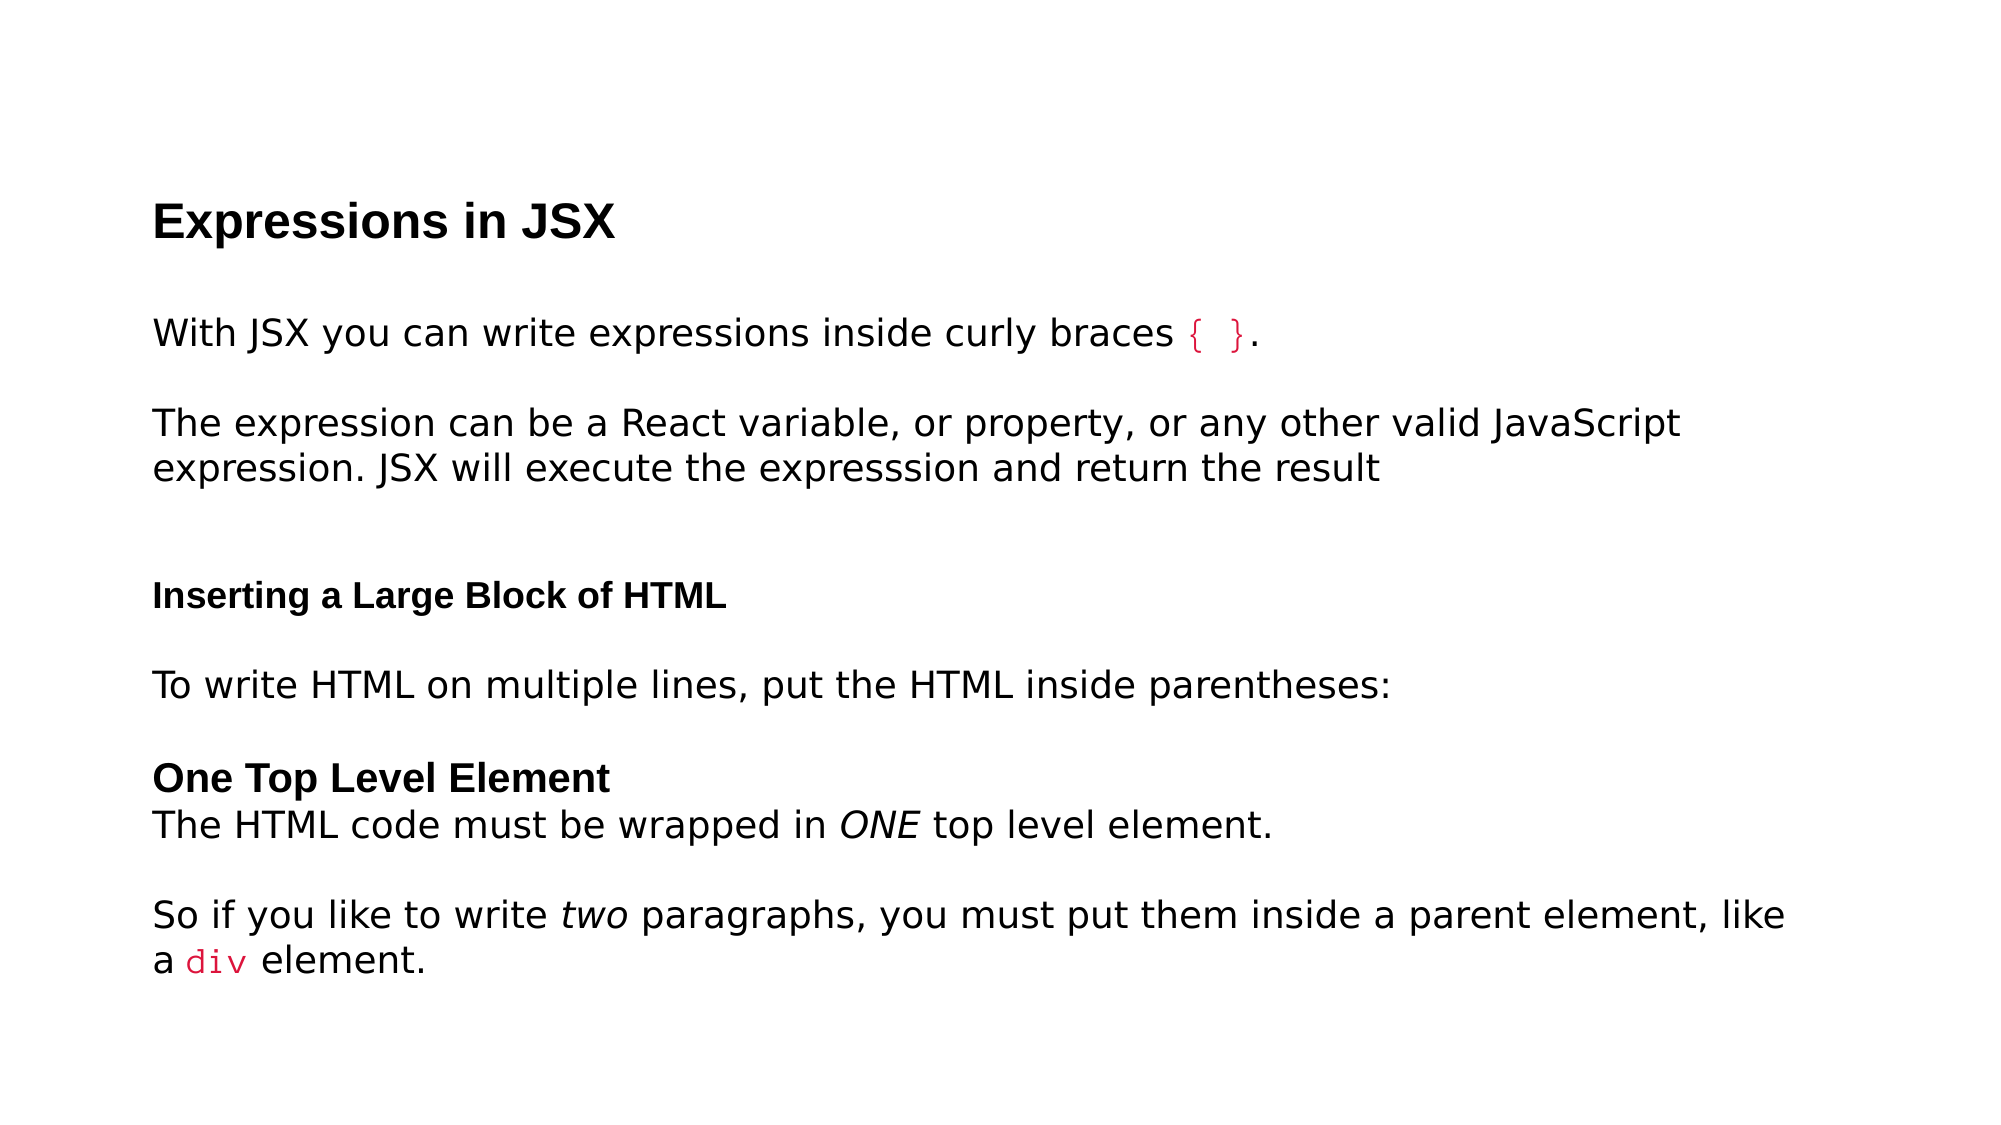

Expressions in JSX

With JSX you can write expressions inside curly braces { }.

The expression can be a React variable, or property, or any other valid JavaScript expression. JSX will execute the expresssion and return the result
Inserting a Large Block of HTML
To write HTML on multiple lines, put the HTML inside parentheses:

One Top Level Element
The HTML code must be wrapped in ONE top level element.

So if you like to write two paragraphs, you must put them inside a parent element, like a div element.